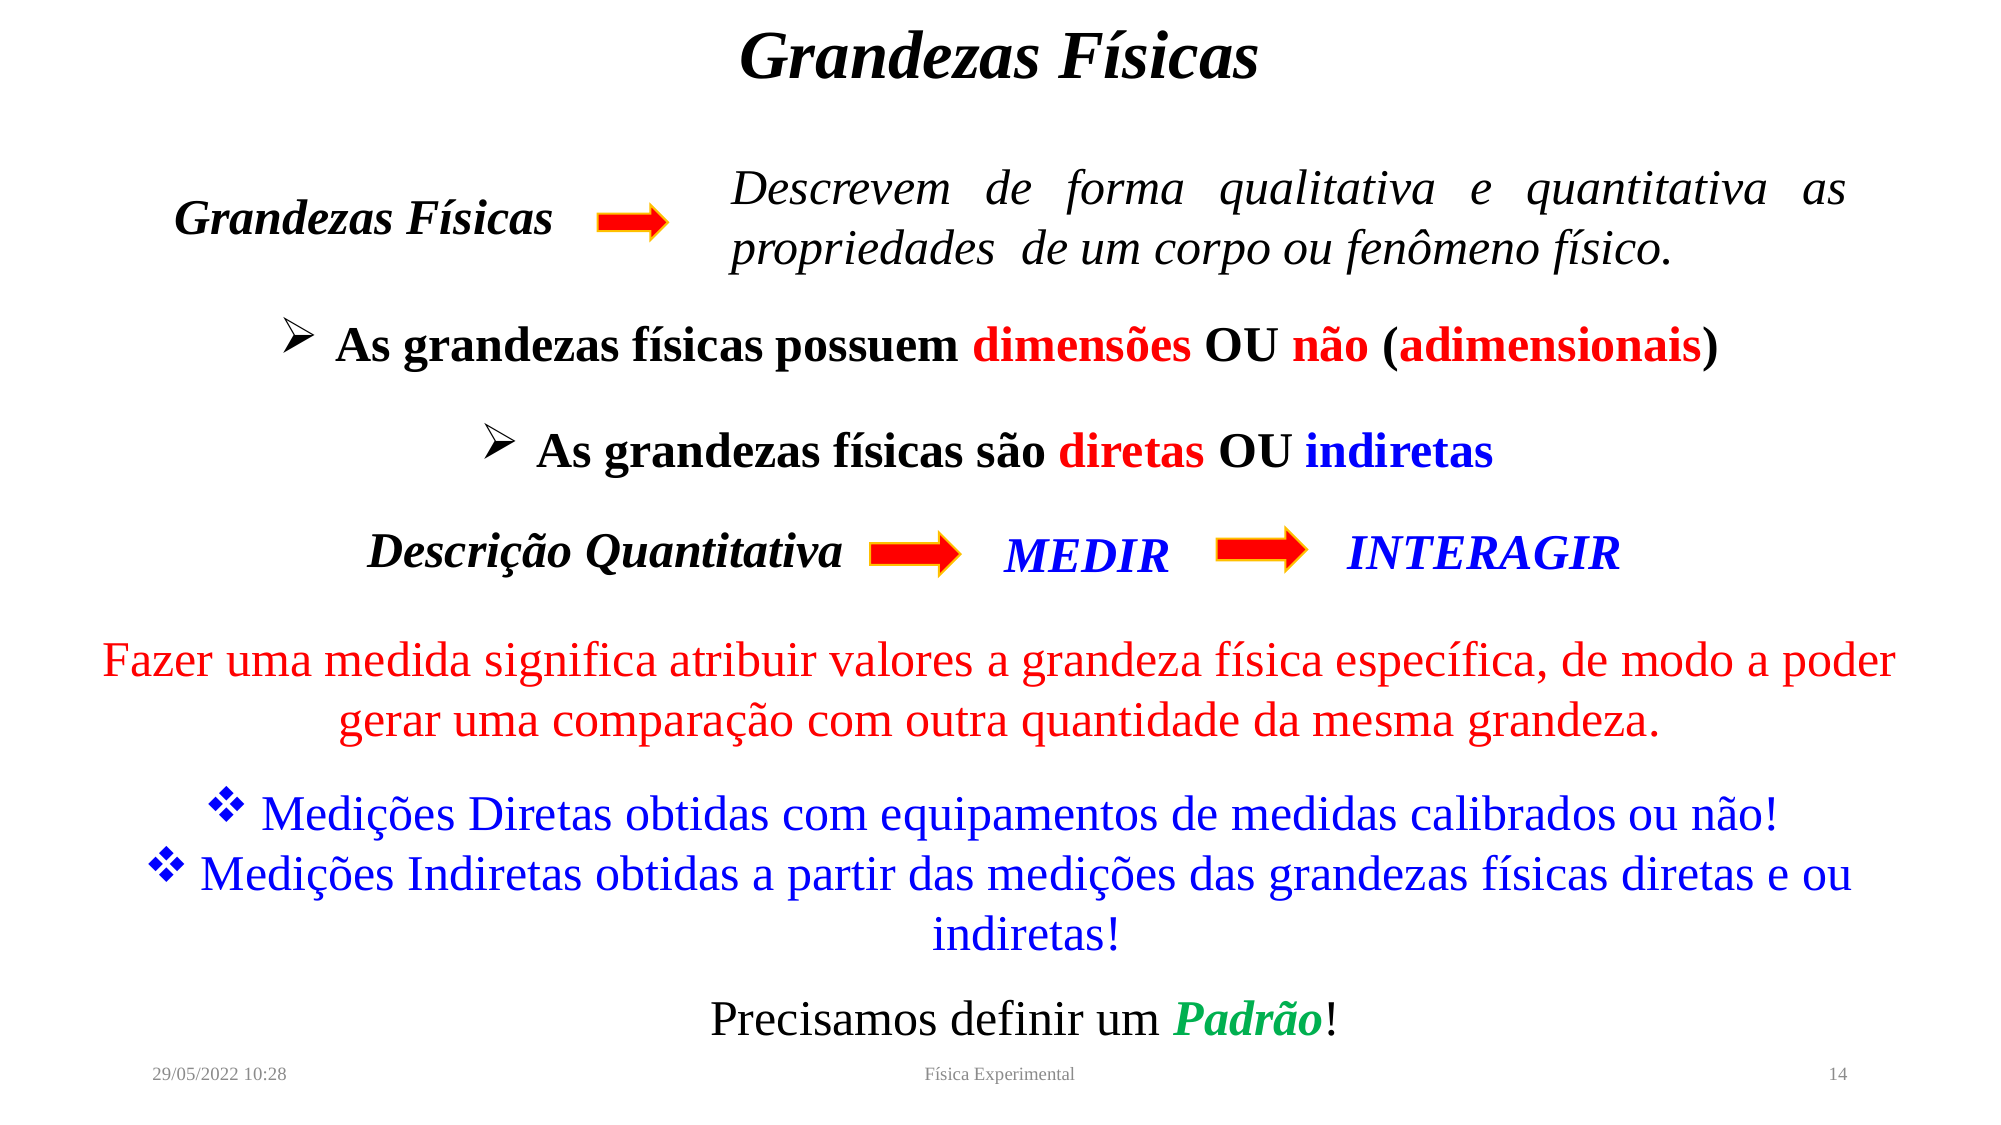

# Grandezas Físicas
Descrevem de forma qualitativa e quantitativa as propriedades  de um corpo ou fenômeno físico.
Grandezas Físicas

As grandezas físicas possuem dimensões OU não (adimensionais)
As grandezas físicas são diretas OU indiretas
Descrição Quantitativa
INTERAGIR
MEDIR

Fazer uma medida significa atribuir valores a grandeza física específica, de modo a poder gerar uma comparação com outra quantidade da mesma grandeza.
Medições Diretas obtidas com equipamentos de medidas calibrados ou não!
Medições Indiretas obtidas a partir das medições das grandezas físicas diretas e ou indiretas!
Precisamos definir um Padrão!
29/05/2022 10:28
Física Experimental
14